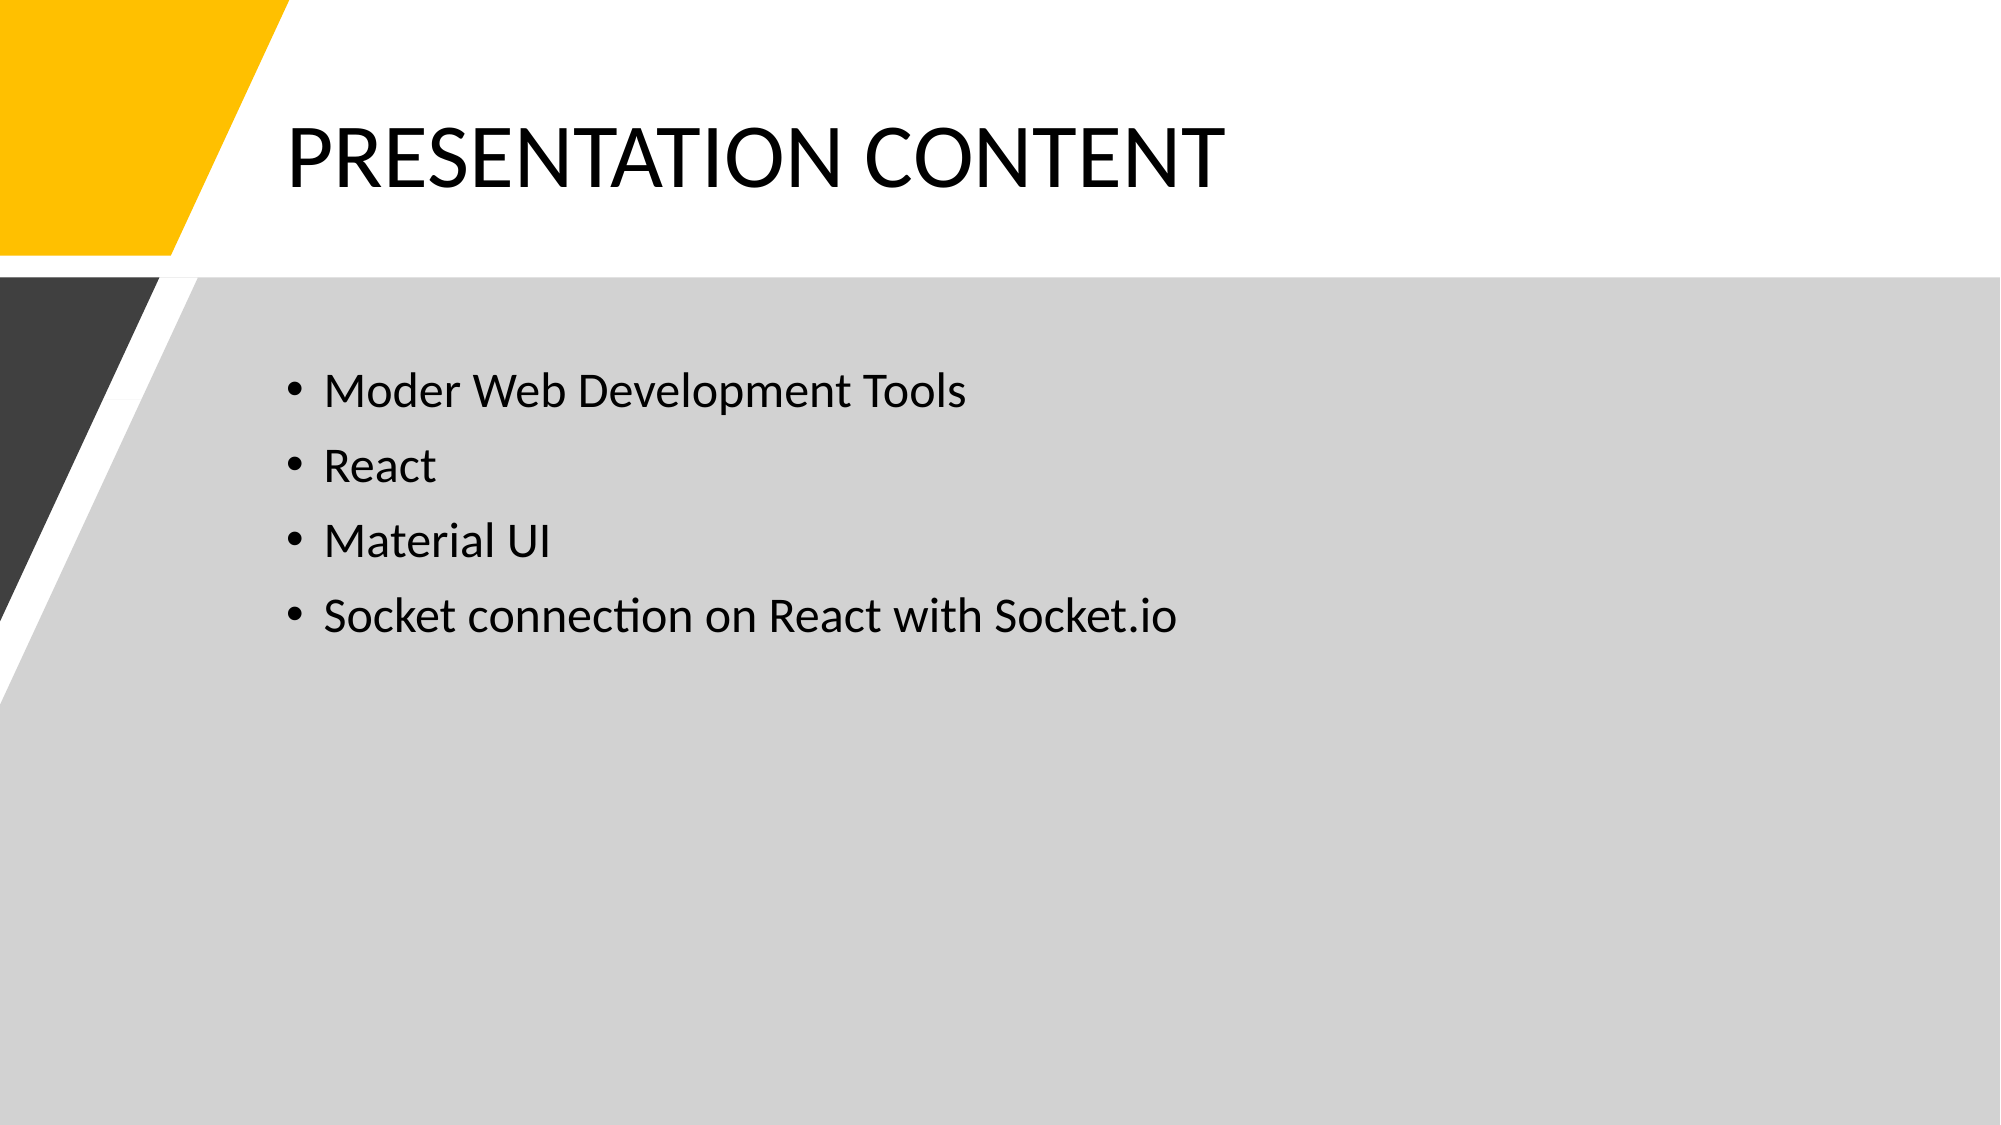

# PRESENTATION CONTENT

Moder Web Development Tools
React
Material UI
Socket connection on React with Socket.io